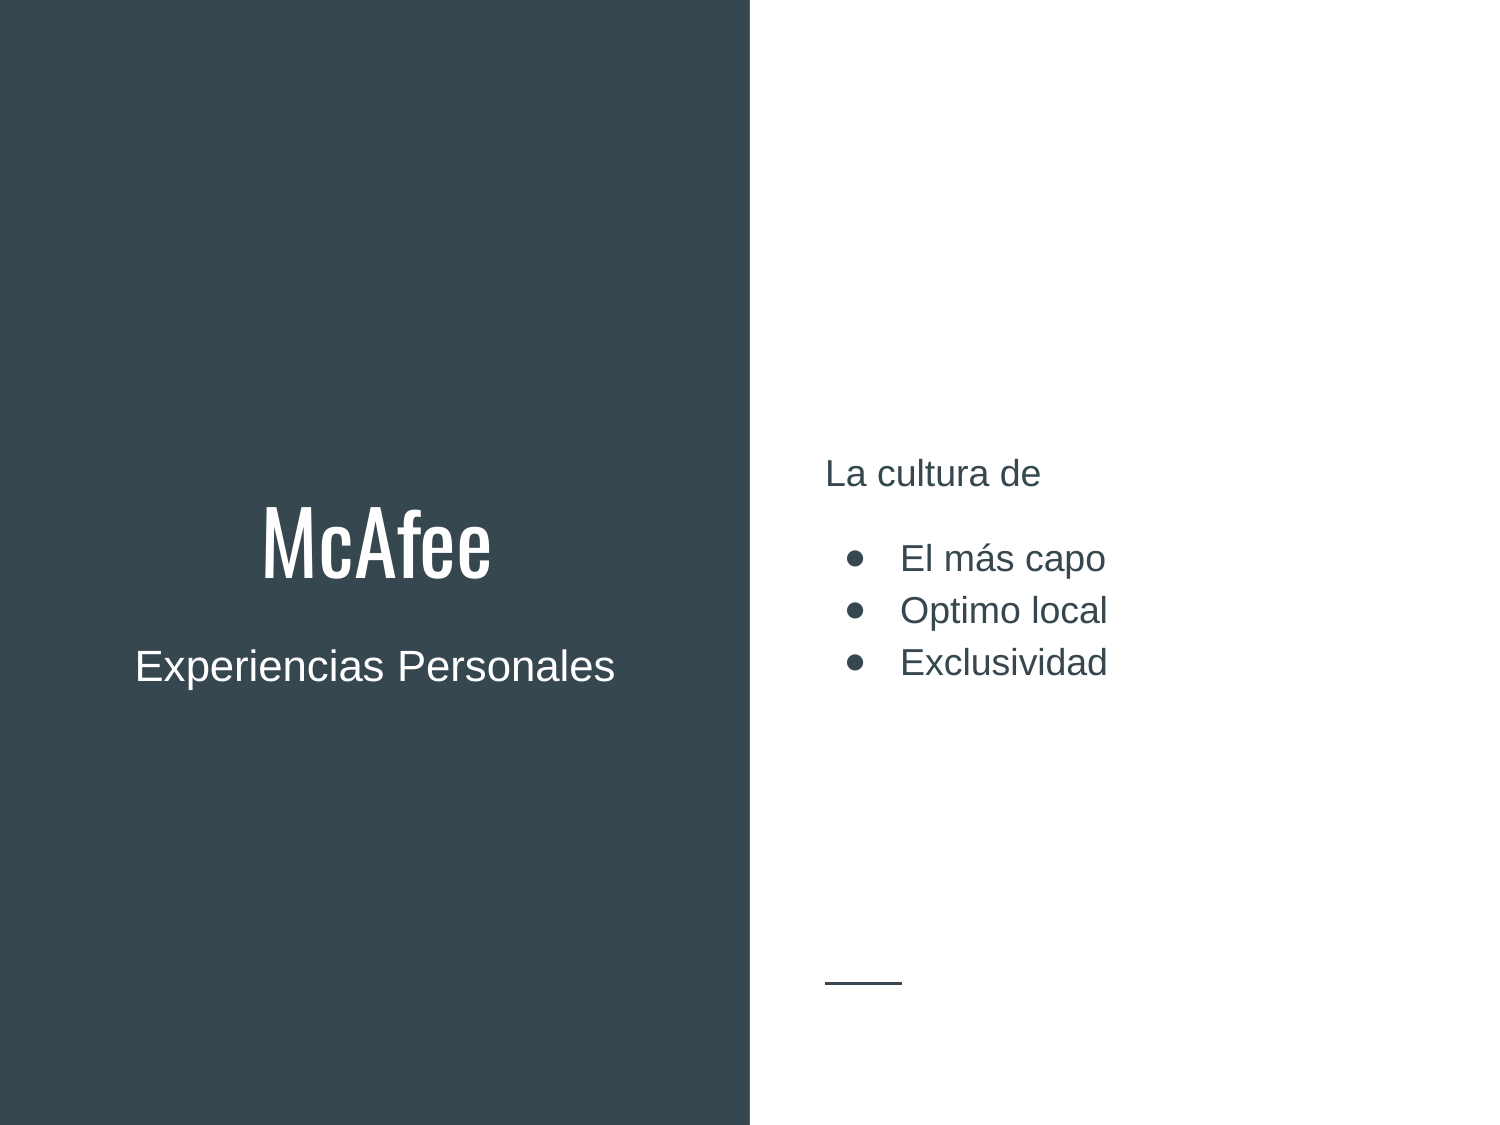

La cultura de
El más capo
Optimo local
Exclusividad
# McAfee
Experiencias Personales